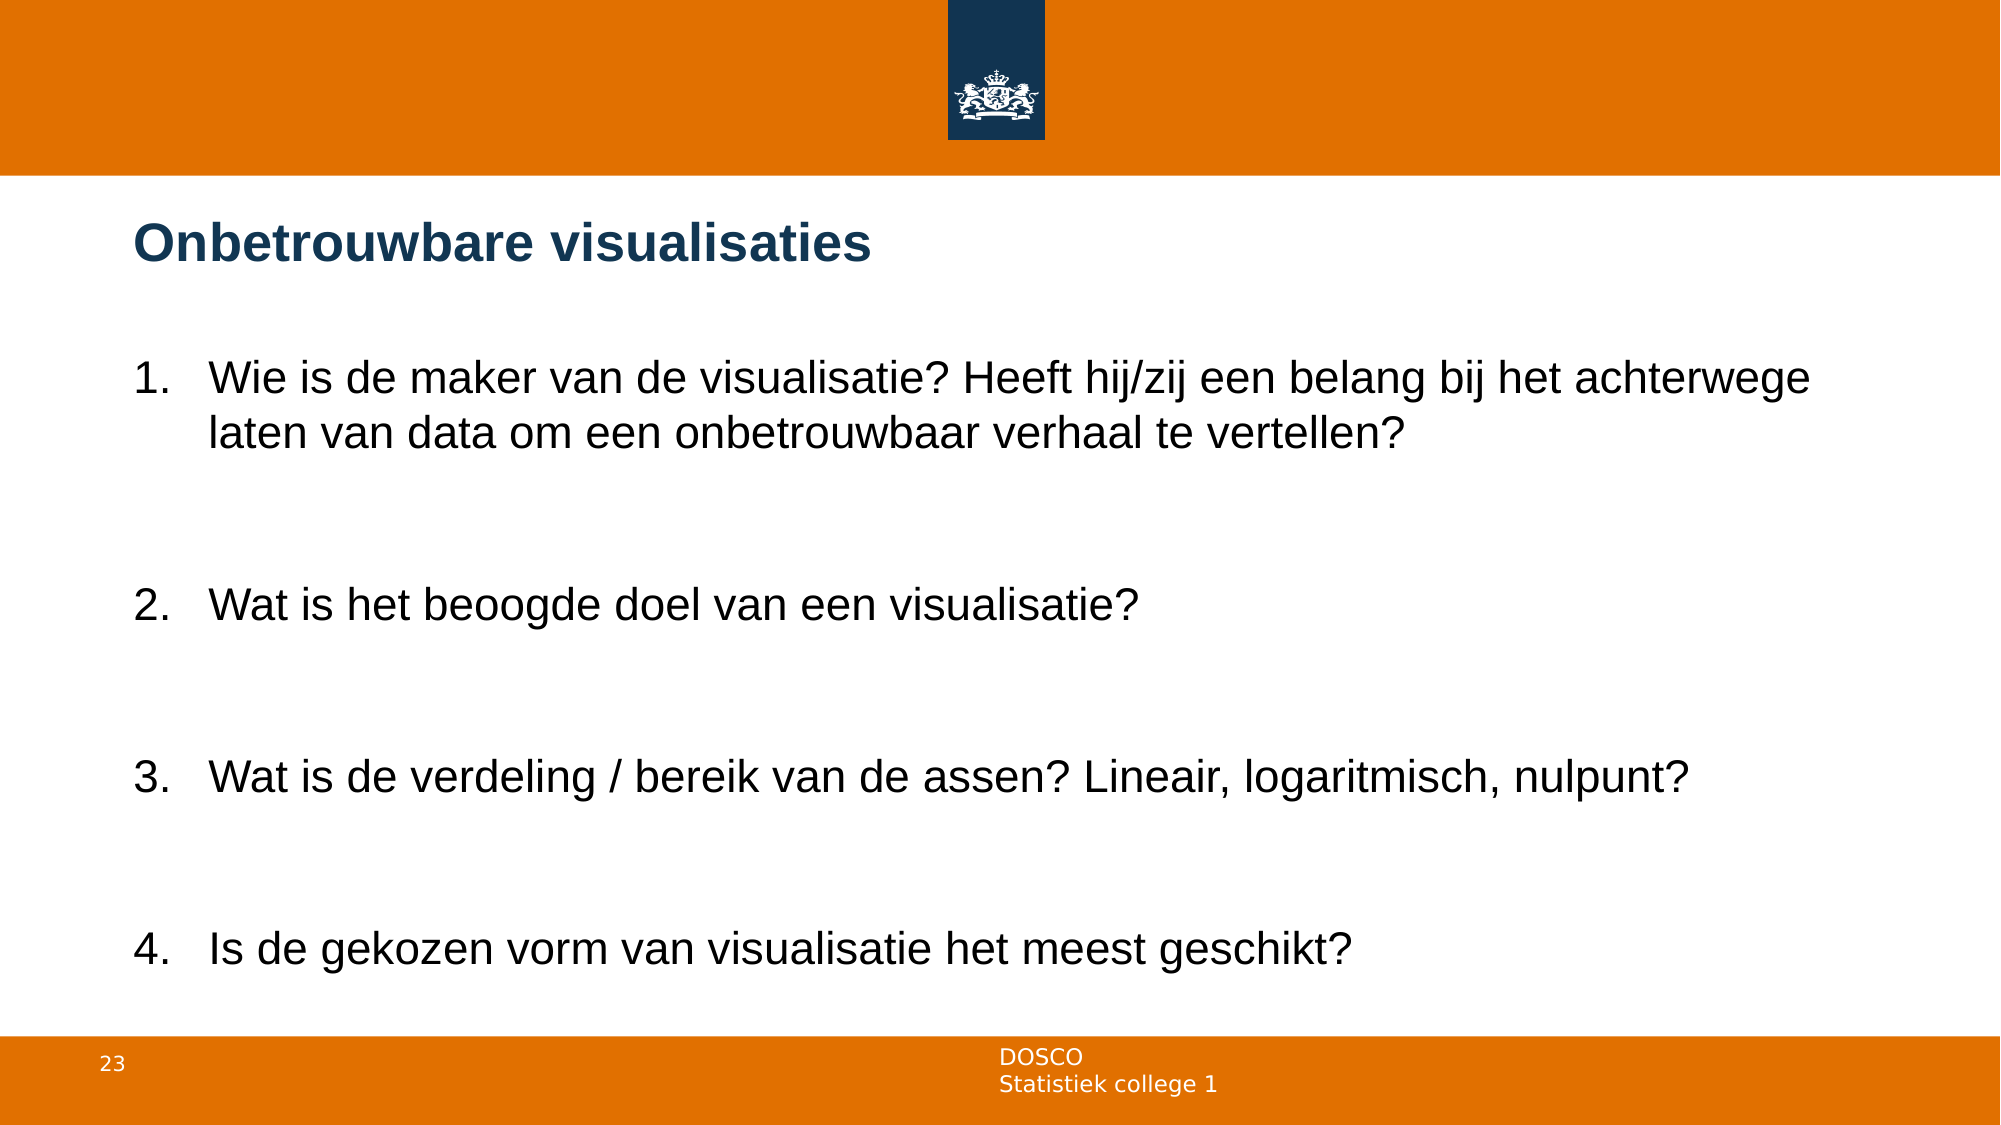

# Onbetrouwbare visualisaties

Wie is de maker van de visualisatie? Heeft hij/zij een belang bij het achterwege laten van data om een onbetrouwbaar verhaal te vertellen?

Wat is het beoogde doel van een visualisatie?

Wat is de verdeling / bereik van de assen? Lineair, logaritmisch, nulpunt?

Is de gekozen vorm van visualisatie het meest geschikt?